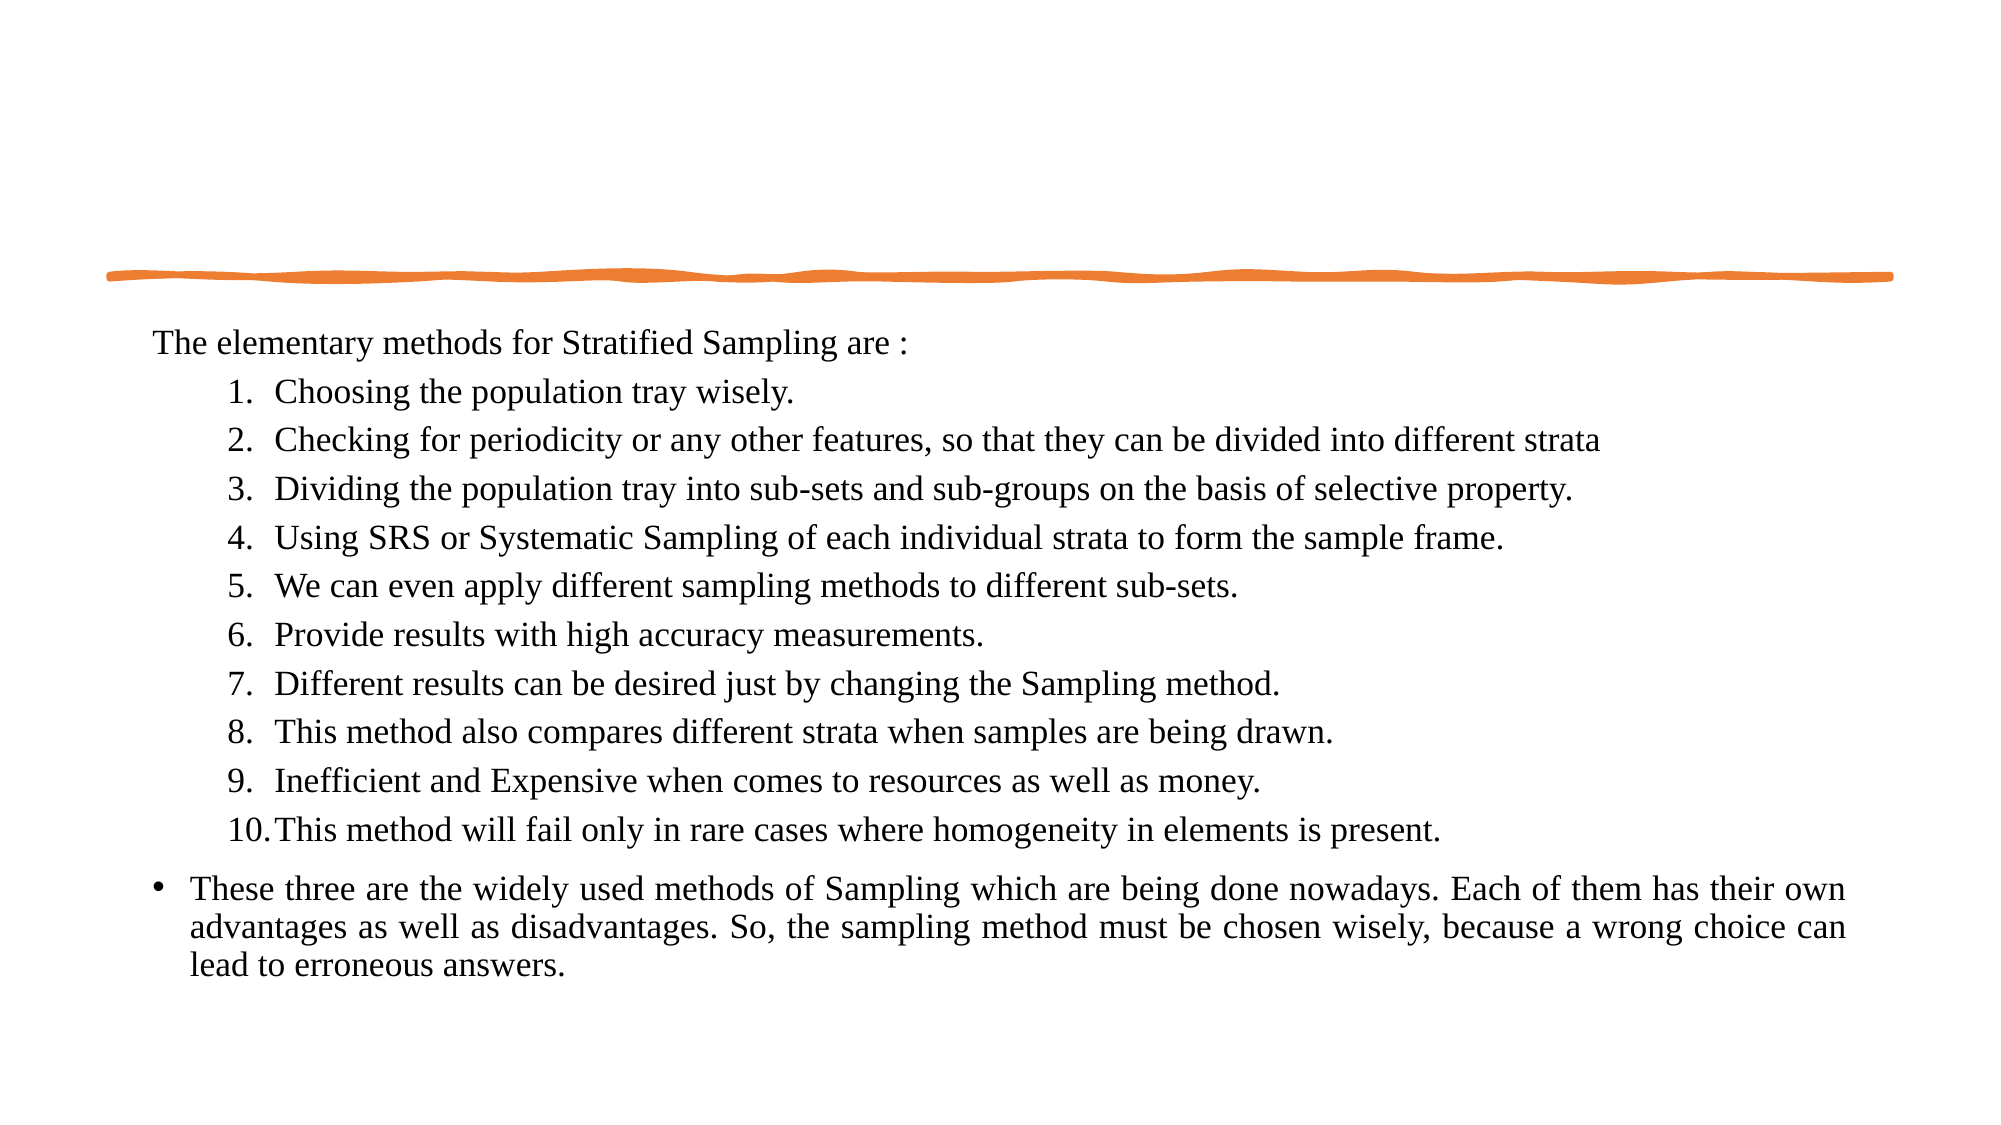

The elementary methods for Stratified Sampling are :
Choosing the population tray wisely.
Checking for periodicity or any other features, so that they can be divided into different strata
Dividing the population tray into sub-sets and sub-groups on the basis of selective property.
Using SRS or Systematic Sampling of each individual strata to form the sample frame.
We can even apply different sampling methods to different sub-sets.
Provide results with high accuracy measurements.
Different results can be desired just by changing the Sampling method.
This method also compares different strata when samples are being drawn.
Inefficient and Expensive when comes to resources as well as money.
This method will fail only in rare cases where homogeneity in elements is present.
These three are the widely used methods of Sampling which are being done nowadays. Each of them has their own advantages as well as disadvantages. So, the sampling method must be chosen wisely, because a wrong choice can lead to erroneous answers.